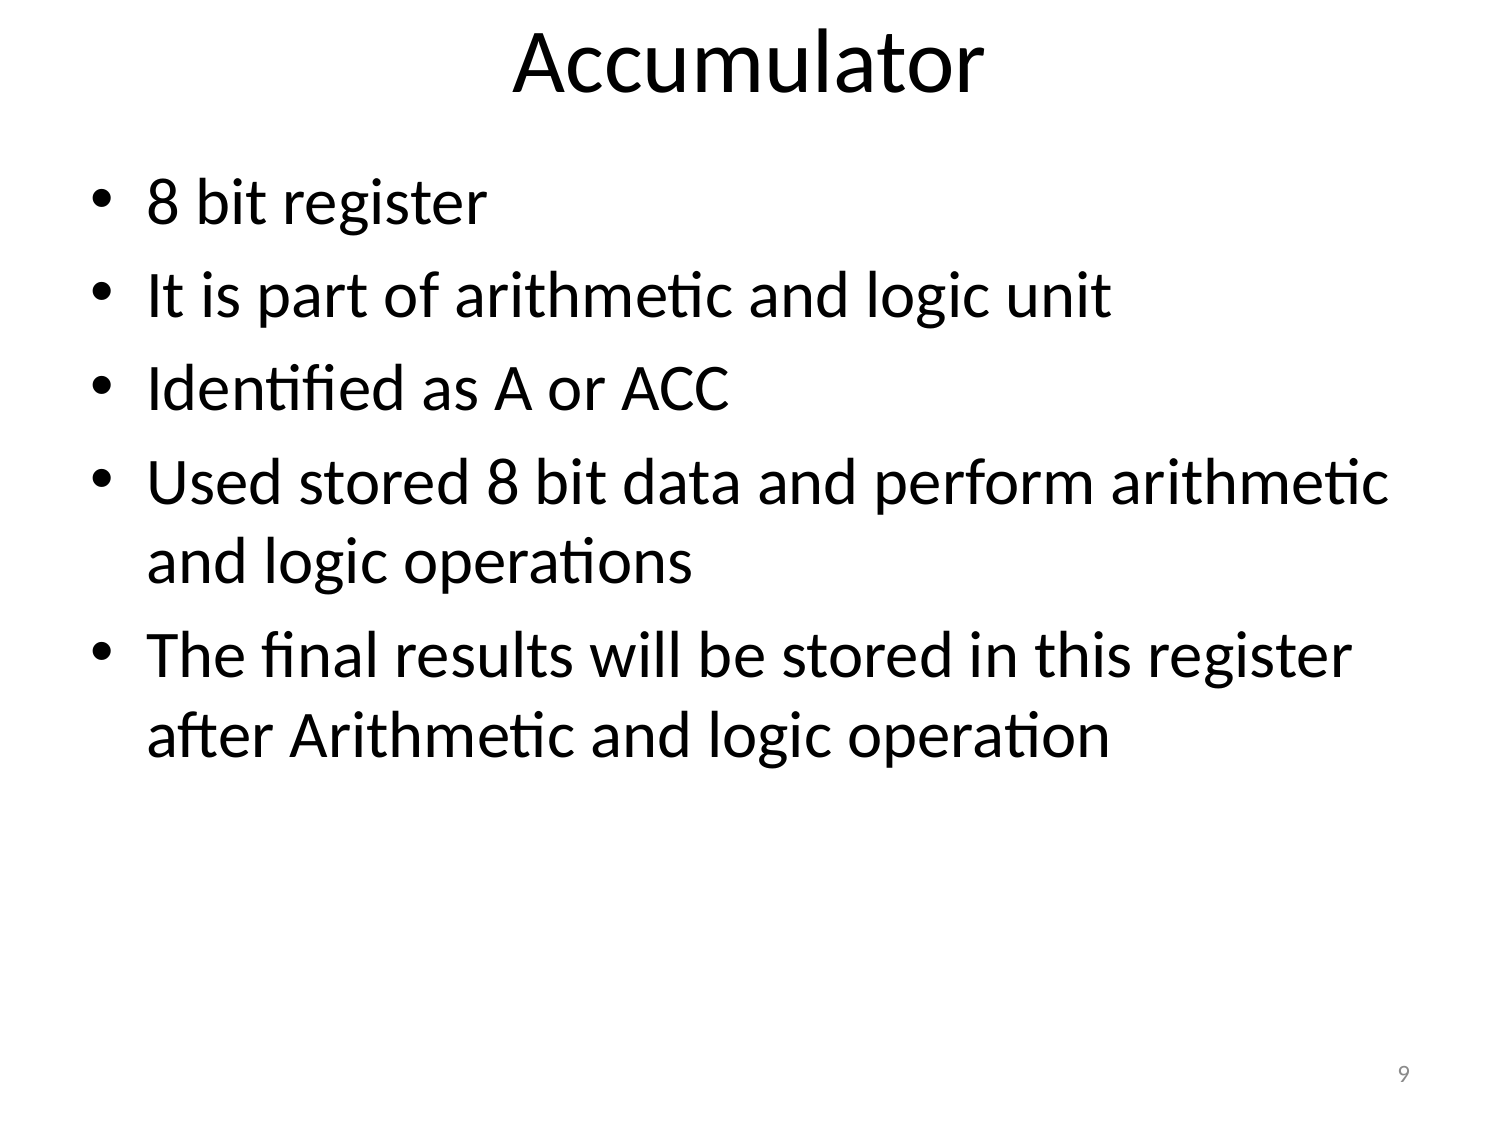

# Accumulator
8 bit register
It is part of arithmetic and logic unit
Identified as A or ACC
Used stored 8 bit data and perform arithmetic and logic operations
The final results will be stored in this register after Arithmetic and logic operation
9